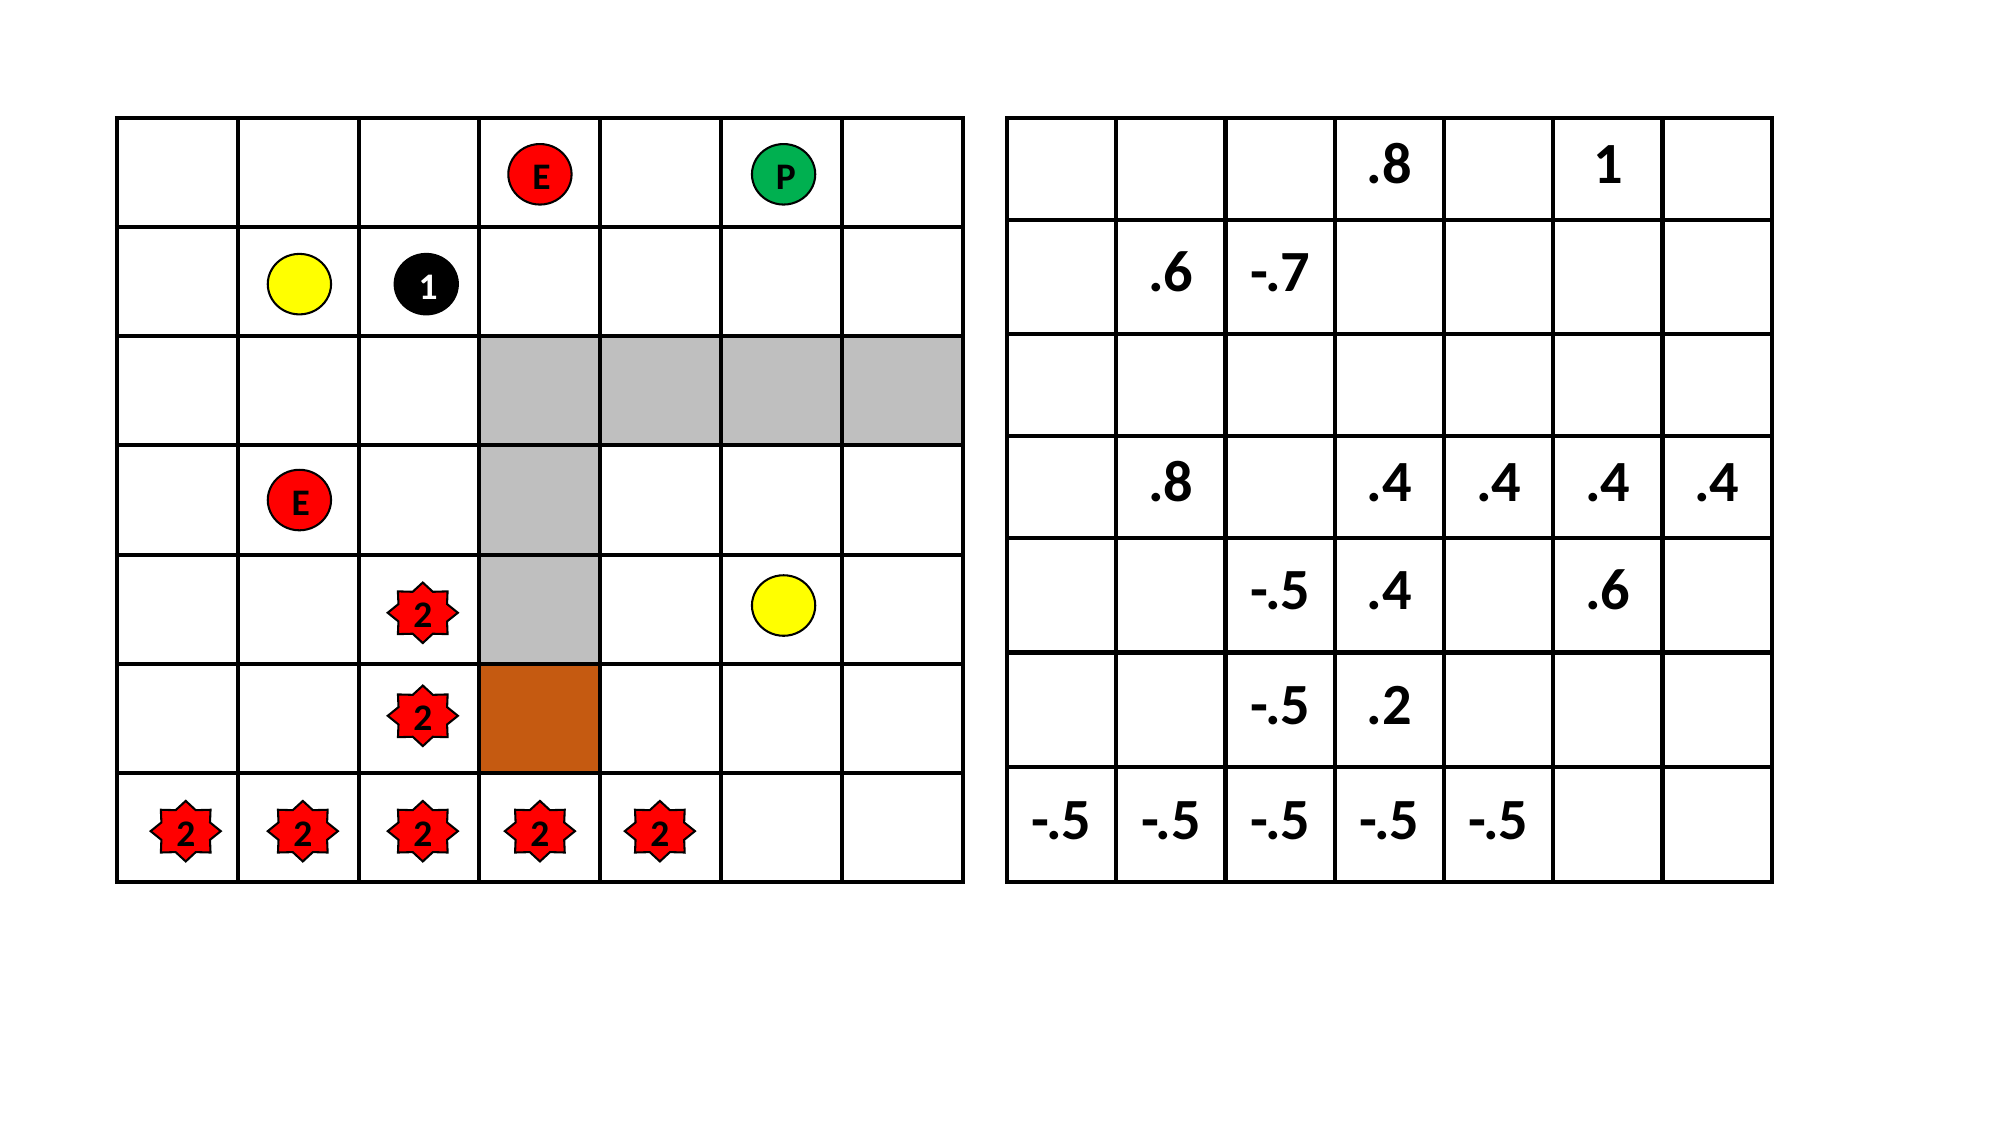

|  |  |  | .8 |  | 1 |  |
| --- | --- | --- | --- | --- | --- | --- |
|  | .6 | -.7 |  |  |  |  |
|  |  |  |  |  |  |  |
|  | .8 |  | .4 | .4 | .4 | .4 |
|  |  | -.5 | .4 |  | .6 |  |
|  |  | -.5 | .2 |  |  |  |
| -.5 | -.5 | -.5 | -.5 | -.5 |  |  |
|  |  |  |  |  |  |  |
| --- | --- | --- | --- | --- | --- | --- |
|  |  |  |  |  |  |  |
|  |  |  |  |  |  |  |
|  |  |  |  |  |  |  |
|  |  |  |  |  |  |  |
|  |  |  |  |  |  |  |
|  |  |  |  |  |  |  |
E
P

1
E

2
2
2
2
2
2
2